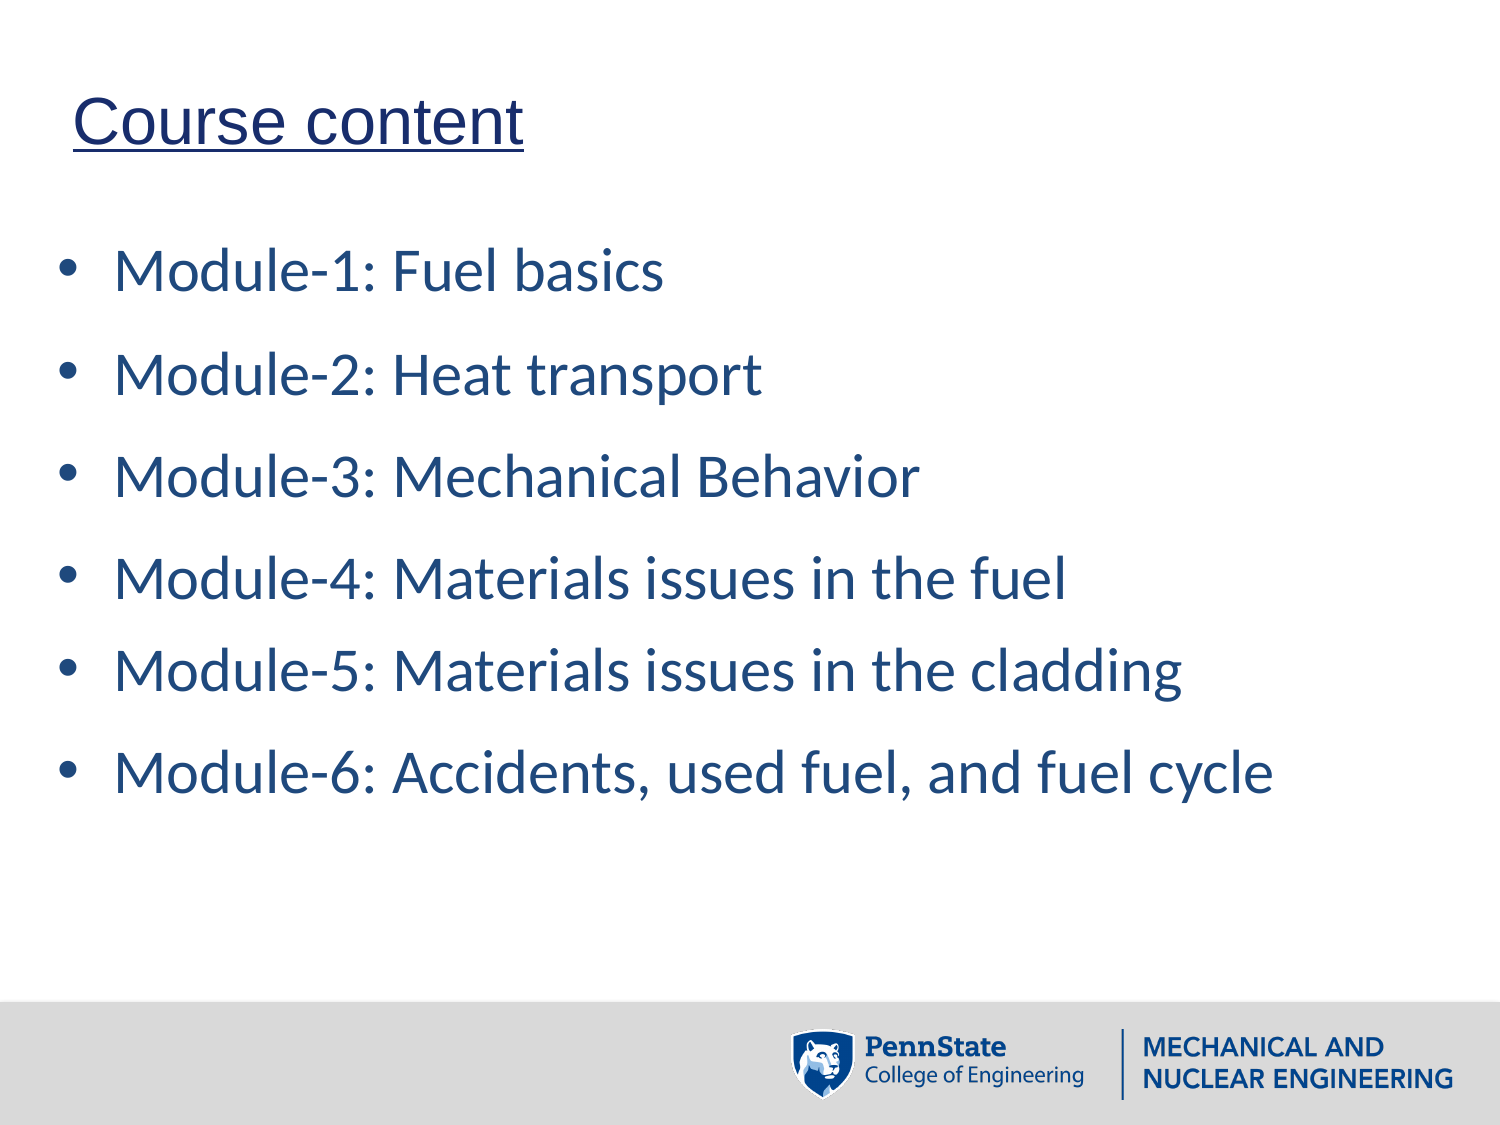

Course content
Module-1: Fuel basics
Module-2: Heat transport
Module-3: Mechanical Behavior
Module-4: Materials issues in the fuel
Module-5: Materials issues in the cladding
Module-6: Accidents, used fuel, and fuel cycle